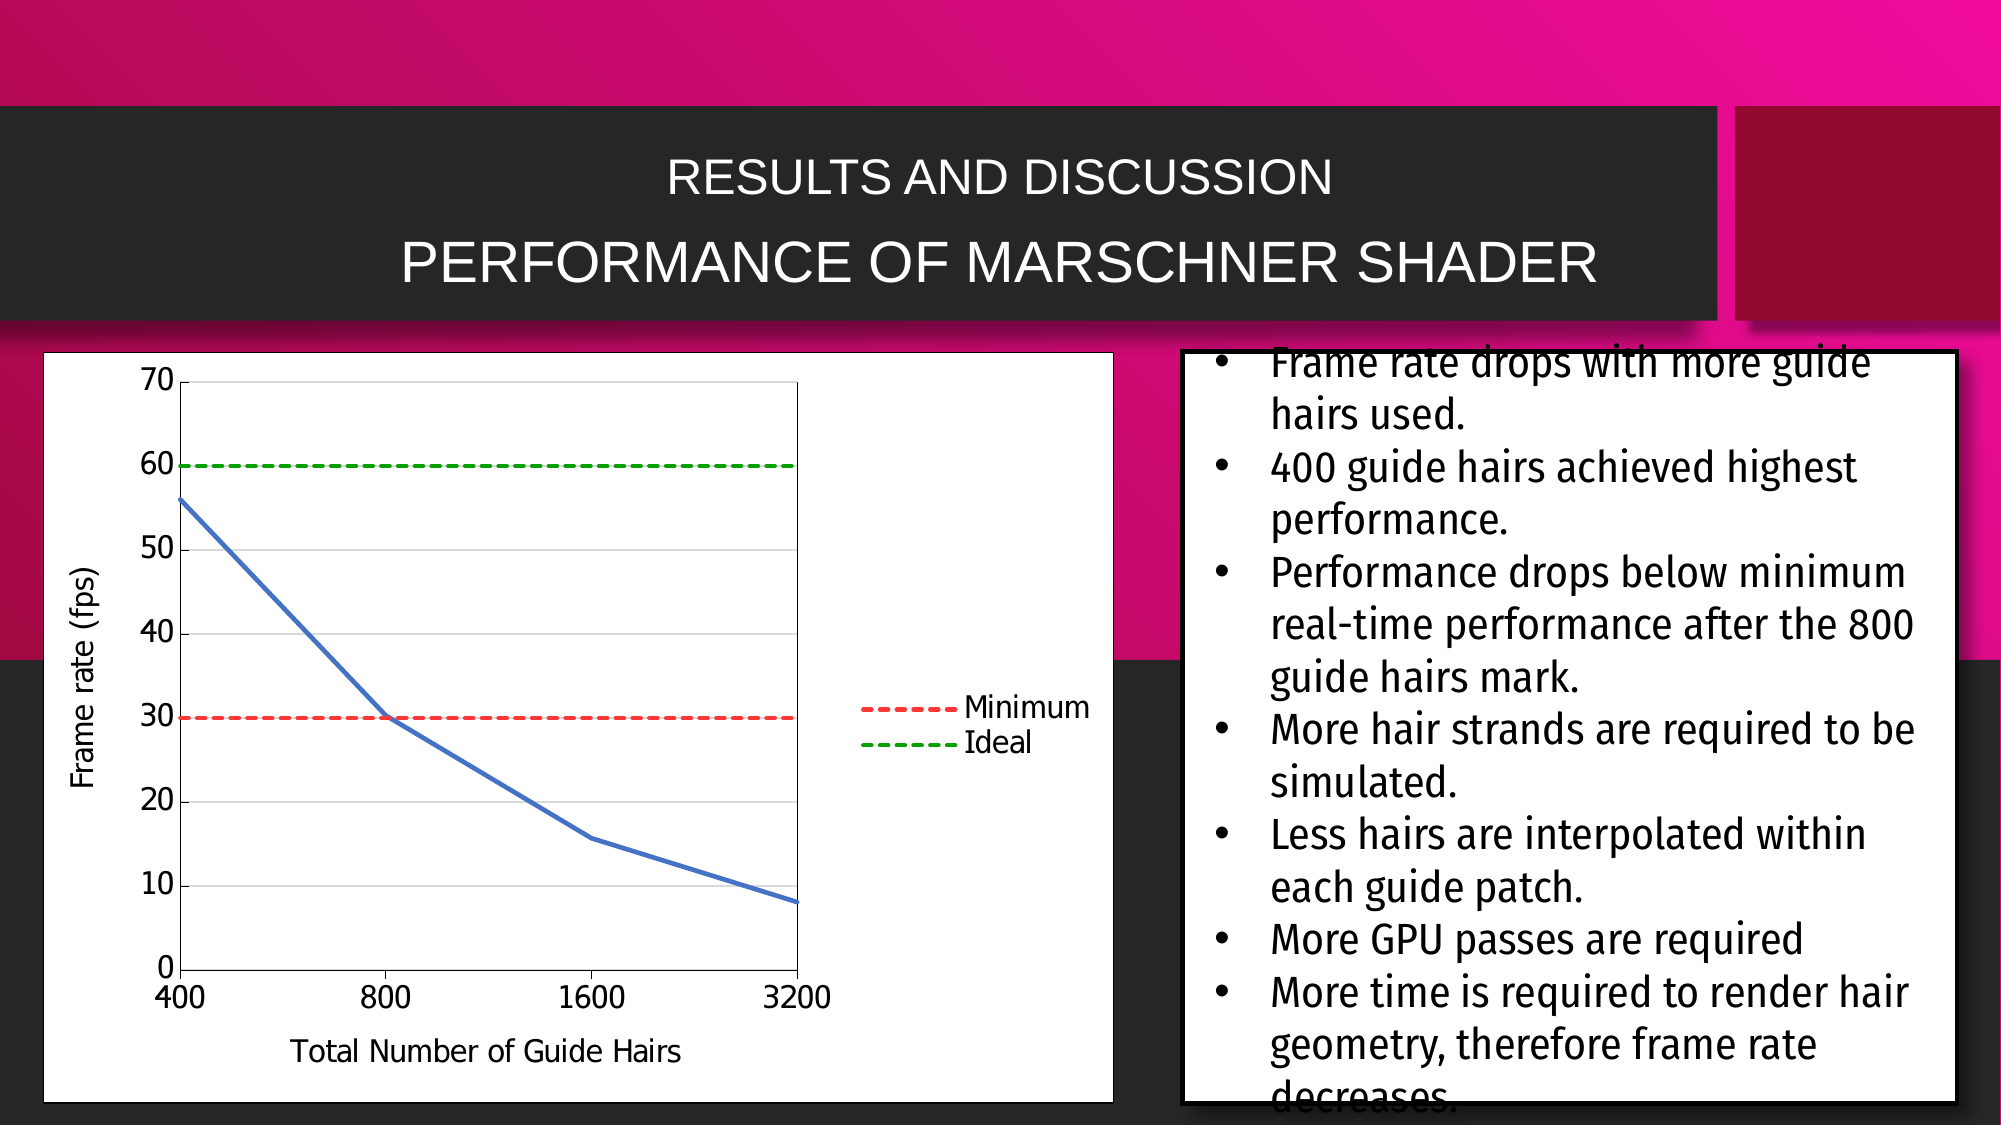

RESULTS AND DISCUSSION
PERFORMANCE OF MARSCHNER SHADER

### Chart

| Category | Frame Rate (fps) | Minimum | Ideal |
|---|---|---|---|
| 400 | 56.02 | 30.0 | 60.0 |
| 800 | 30.3 | 30.0 | 60.0 |
| 1600 | 15.7 | 30.0 | 60.0 |
| 3200 | 8.1 | 30.0 | 60.0 |
Frame rate drops with more guide hairs used.
400 guide hairs achieved highest performance.
Performance drops below minimum real-time performance after the 800 guide hairs mark.
More hair strands are required to be simulated.
Less hairs are interpolated within each guide patch.
More GPU passes are required
More time is required to render hair geometry, therefore frame rate decreases.